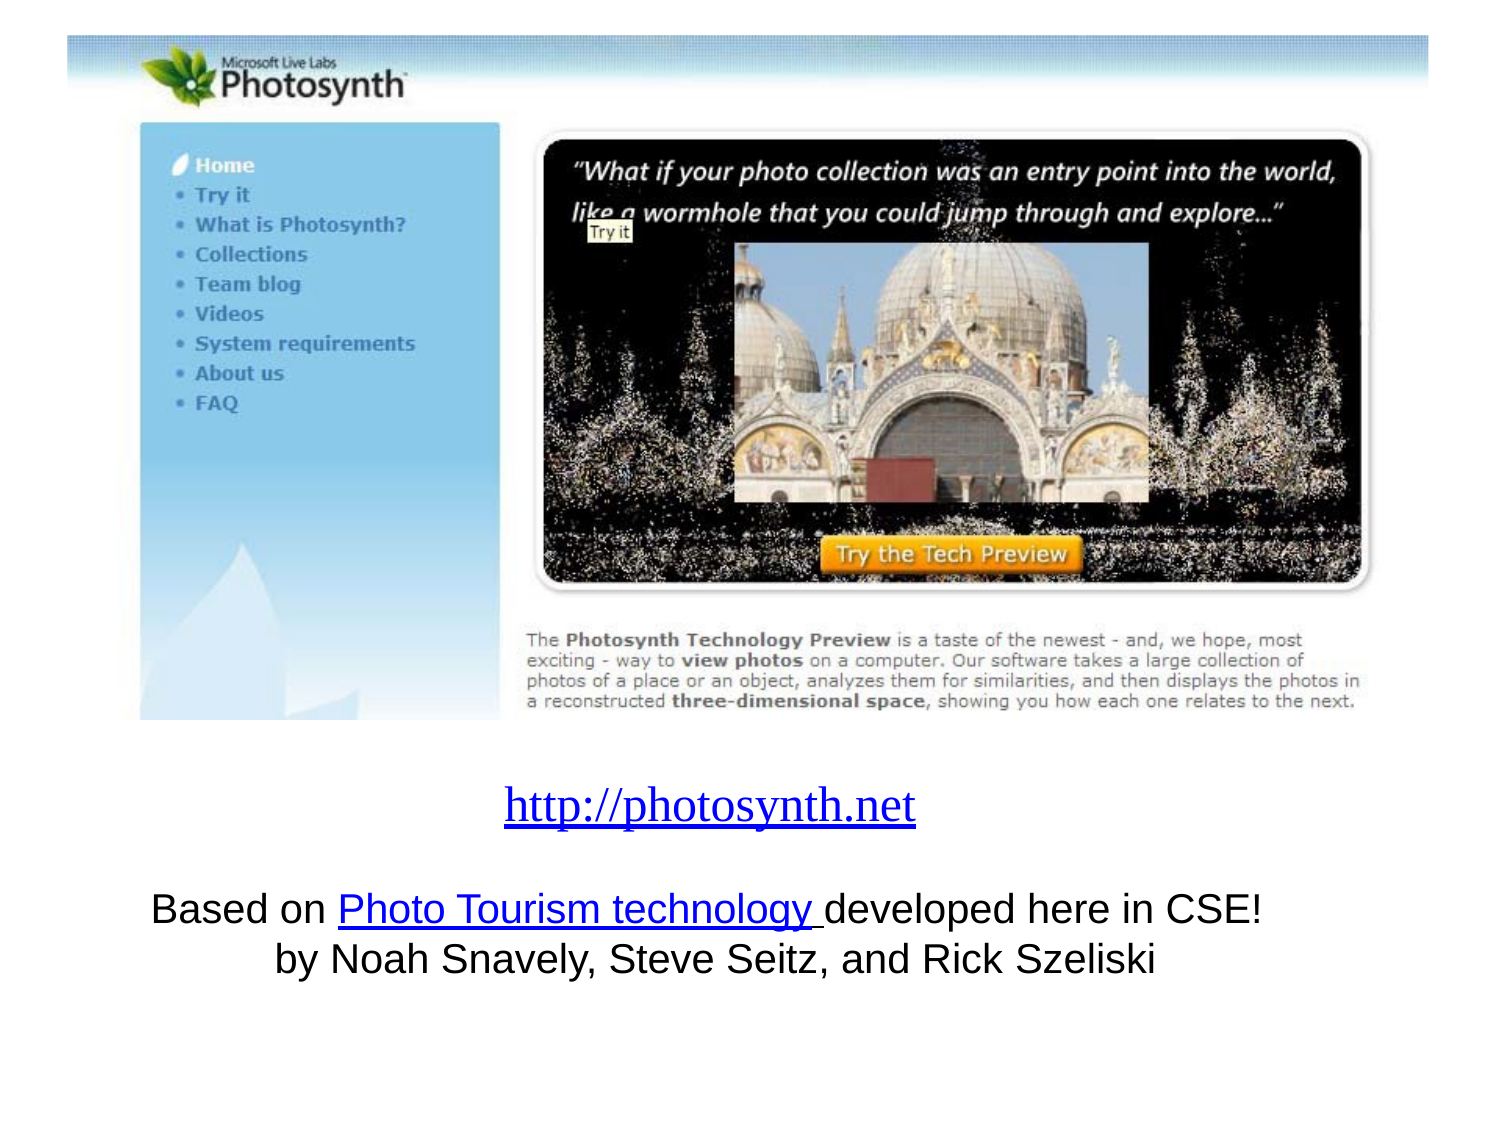

Photosynth
http://photosynth.net
Based on Photo Tourism technology developed here in CSE!  by Noah Snavely, Steve Seitz, and Rick Szeliski